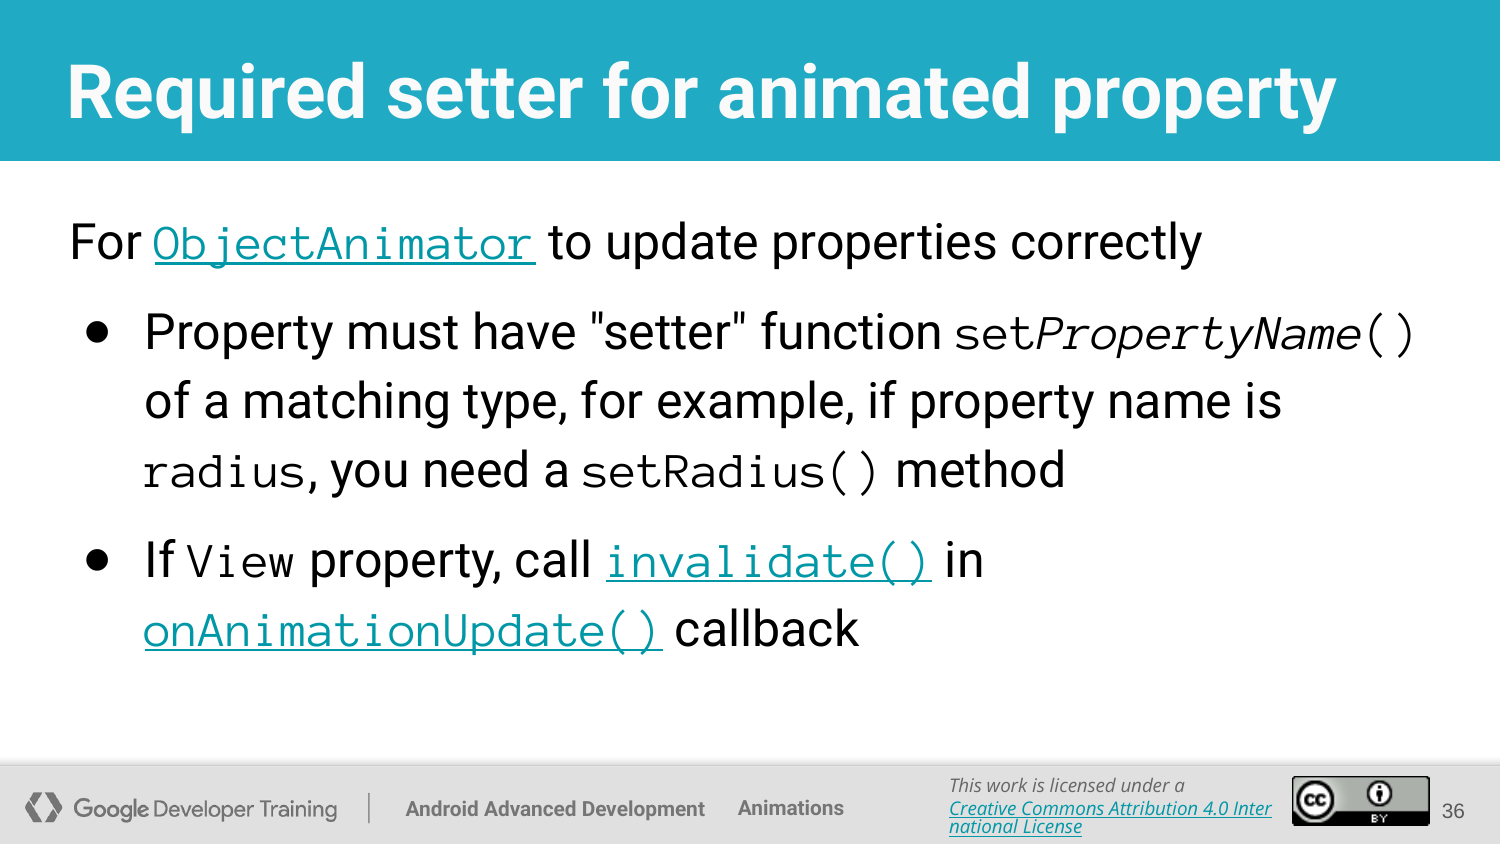

# Required setter for animated property
For ObjectAnimator to update properties correctly
Property must have "setter" function setPropertyName() of a matching type, for example, if property name is radius, you need a setRadius() method
If View property, call invalidate() in onAnimationUpdate() callback

36